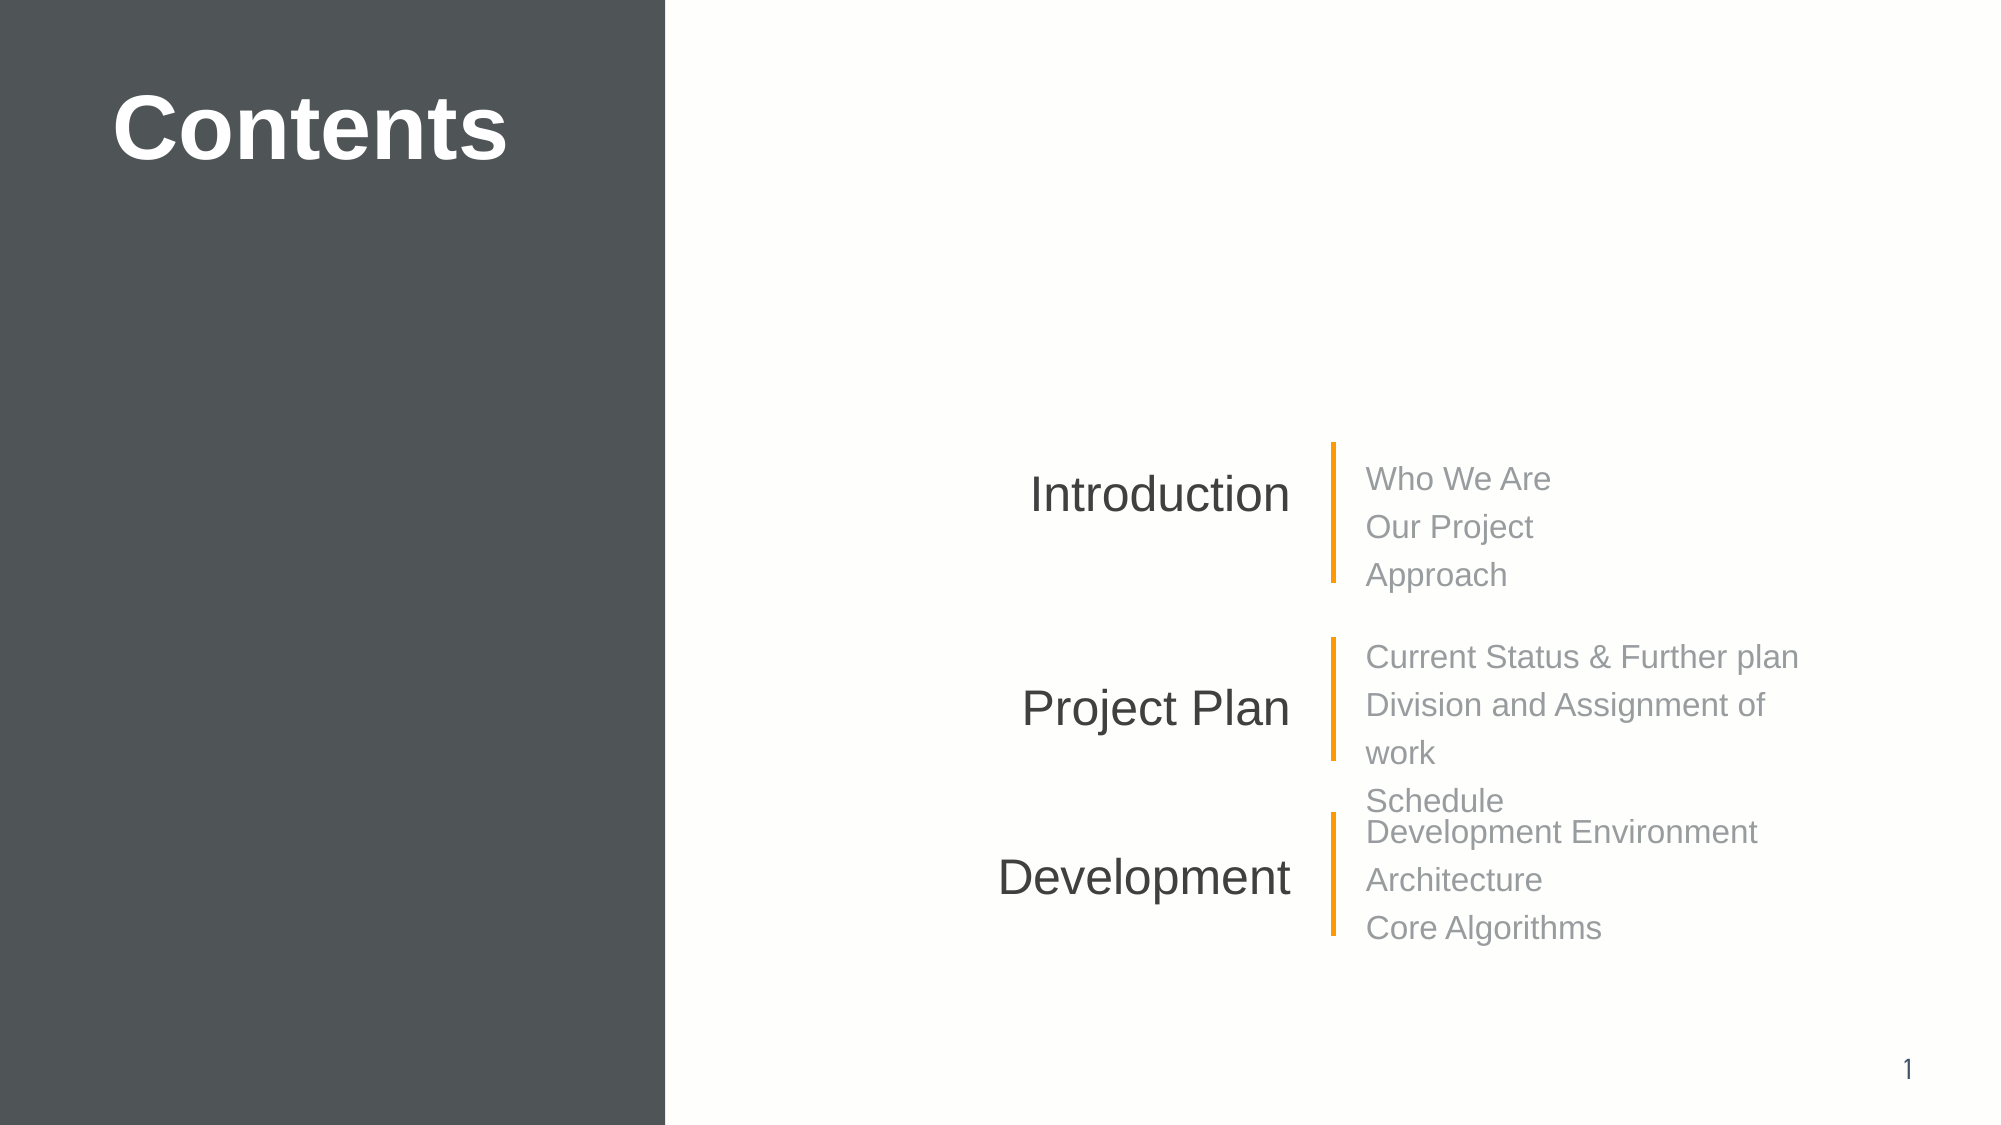

# Contents
Who We Are
Our Project
Approach
Introduction
Current Status & Further plan
Division and Assignment of work
Schedule
Project Plan
Development Environment
Architecture
Core Algorithms
Development
1